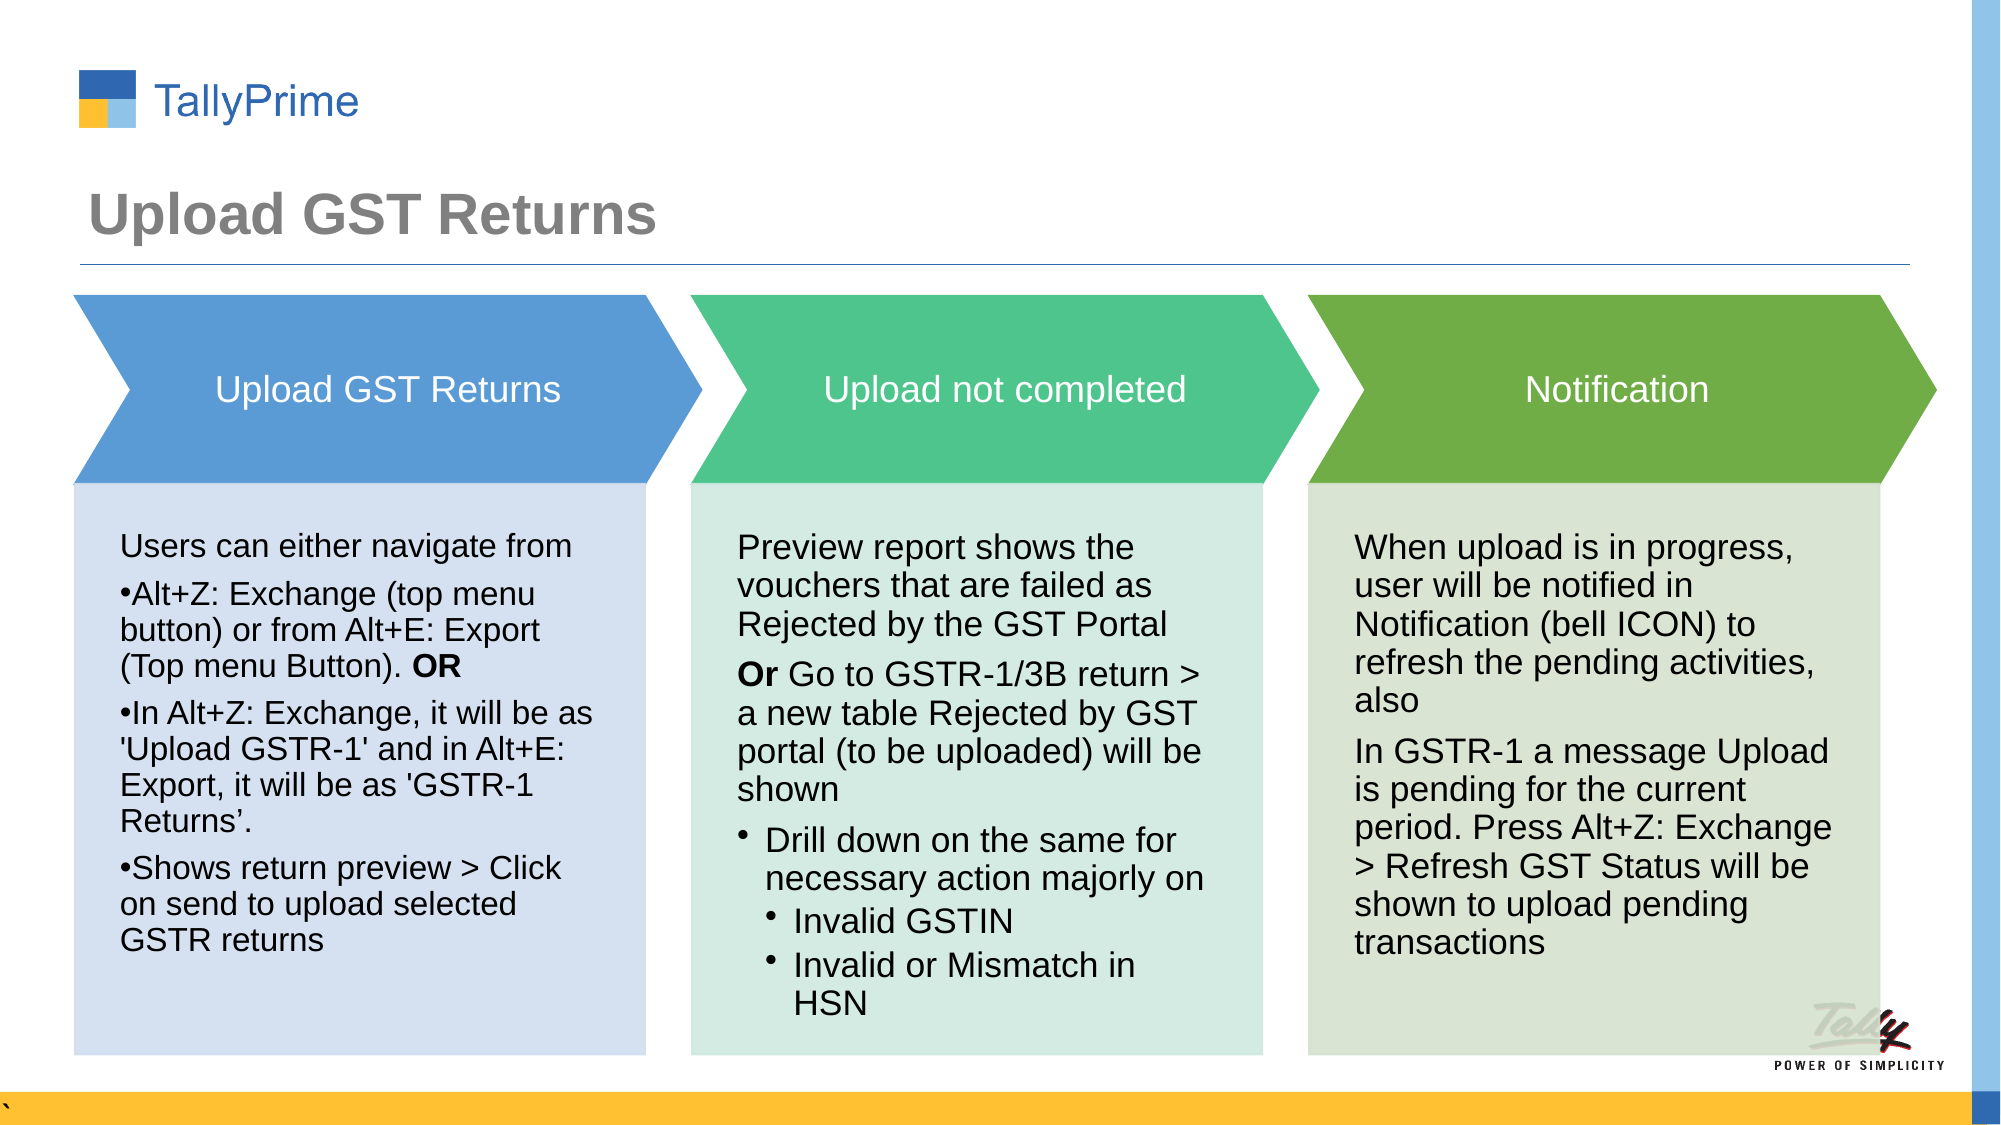

# Upload GST Returns
Upload GST Returns
Users can either navigate from
Alt+Z: Exchange (top menu button) or from Alt+E: Export (Top menu Button). OR
In Alt+Z: Exchange, it will be as 'Upload GSTR-1' and in Alt+E: Export, it will be as 'GSTR-1 Returns’.
Shows return preview > Click on send to upload selected GSTR returns

Upload not completed
Preview report shows the vouchers that are failed as Rejected by the GST Portal
Or Go to GSTR-1/3B return > a new table Rejected by GST portal (to be uploaded) will be shown
Drill down on the same for necessary action majorly on
Invalid GSTIN
Invalid or Mismatch in HSN
Notification
When upload is in progress, user will be notified in Notification (bell ICON) to refresh the pending activities, also
In GSTR-1 a message Upload is pending for the current period. Press Alt+Z: Exchange > Refresh GST Status will be shown to upload pending transactions